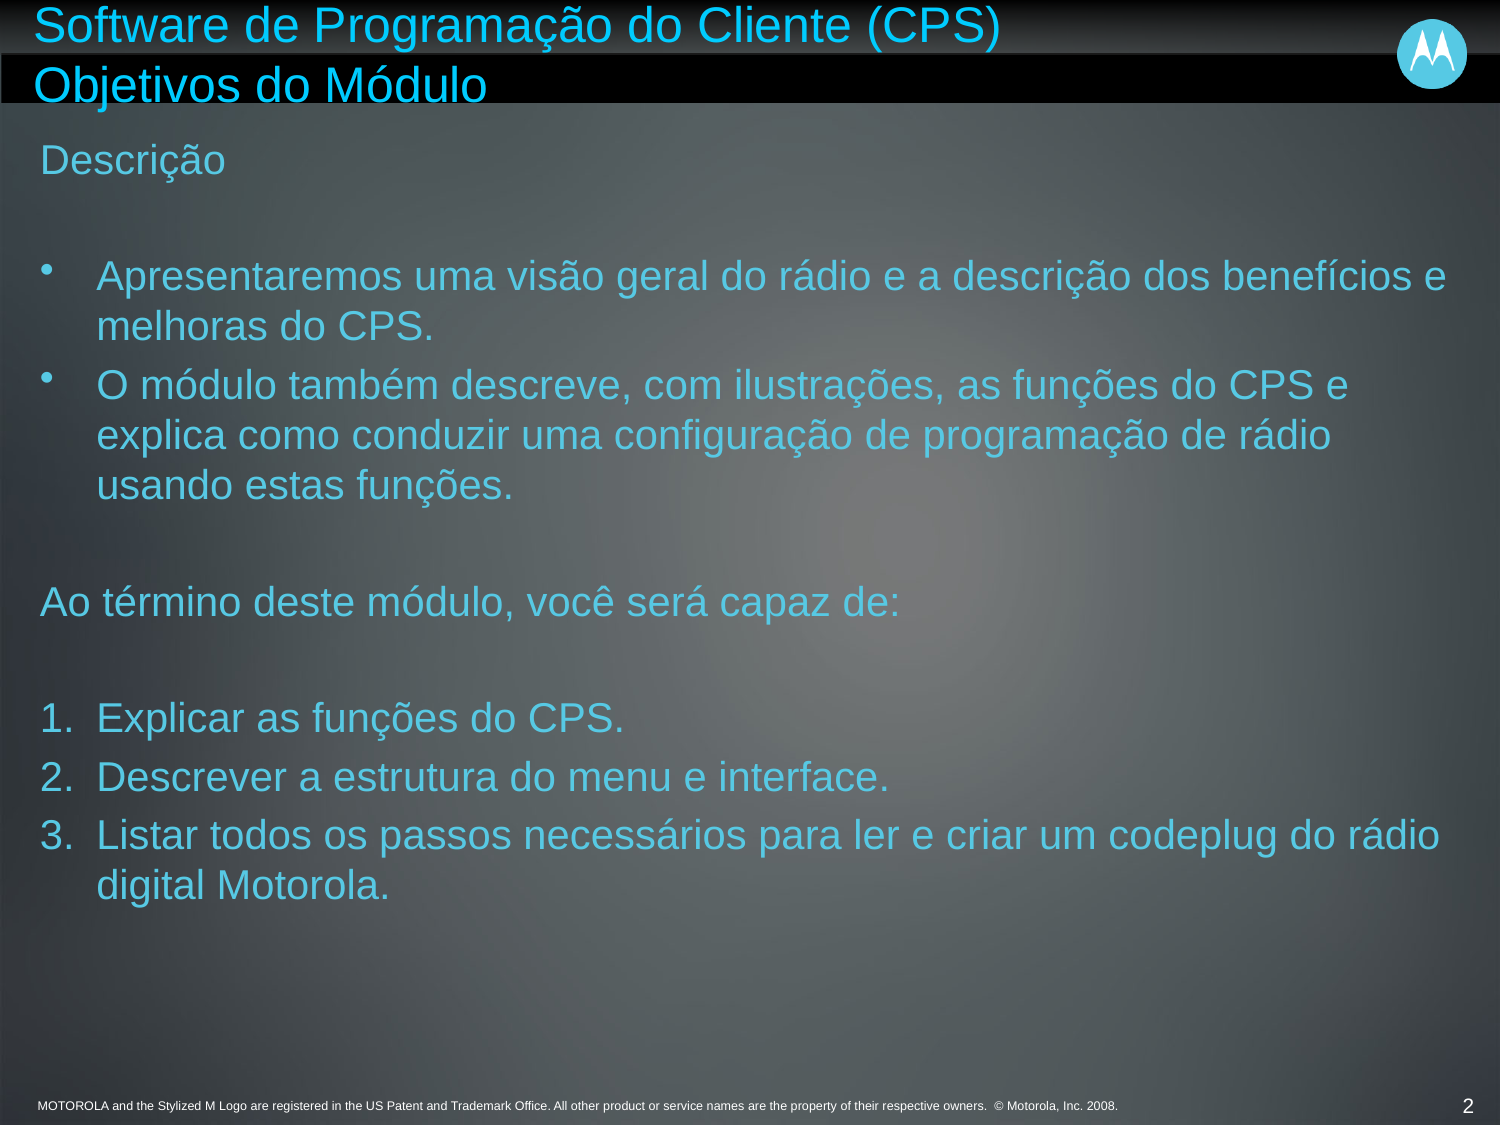

# Software de Programação do Cliente (CPS) Objetivos do Módulo
Descrição

Apresentaremos uma visão geral do rádio e a descrição dos benefícios e melhoras do CPS.
O módulo também descreve, com ilustrações, as funções do CPS e explica como conduzir uma configuração de programação de rádio usando estas funções.

Ao término deste módulo, você será capaz de:

Explicar as funções do CPS.
Descrever a estrutura do menu e interface.
Listar todos os passos necessários para ler e criar um codeplug do rádio digital Motorola.

2